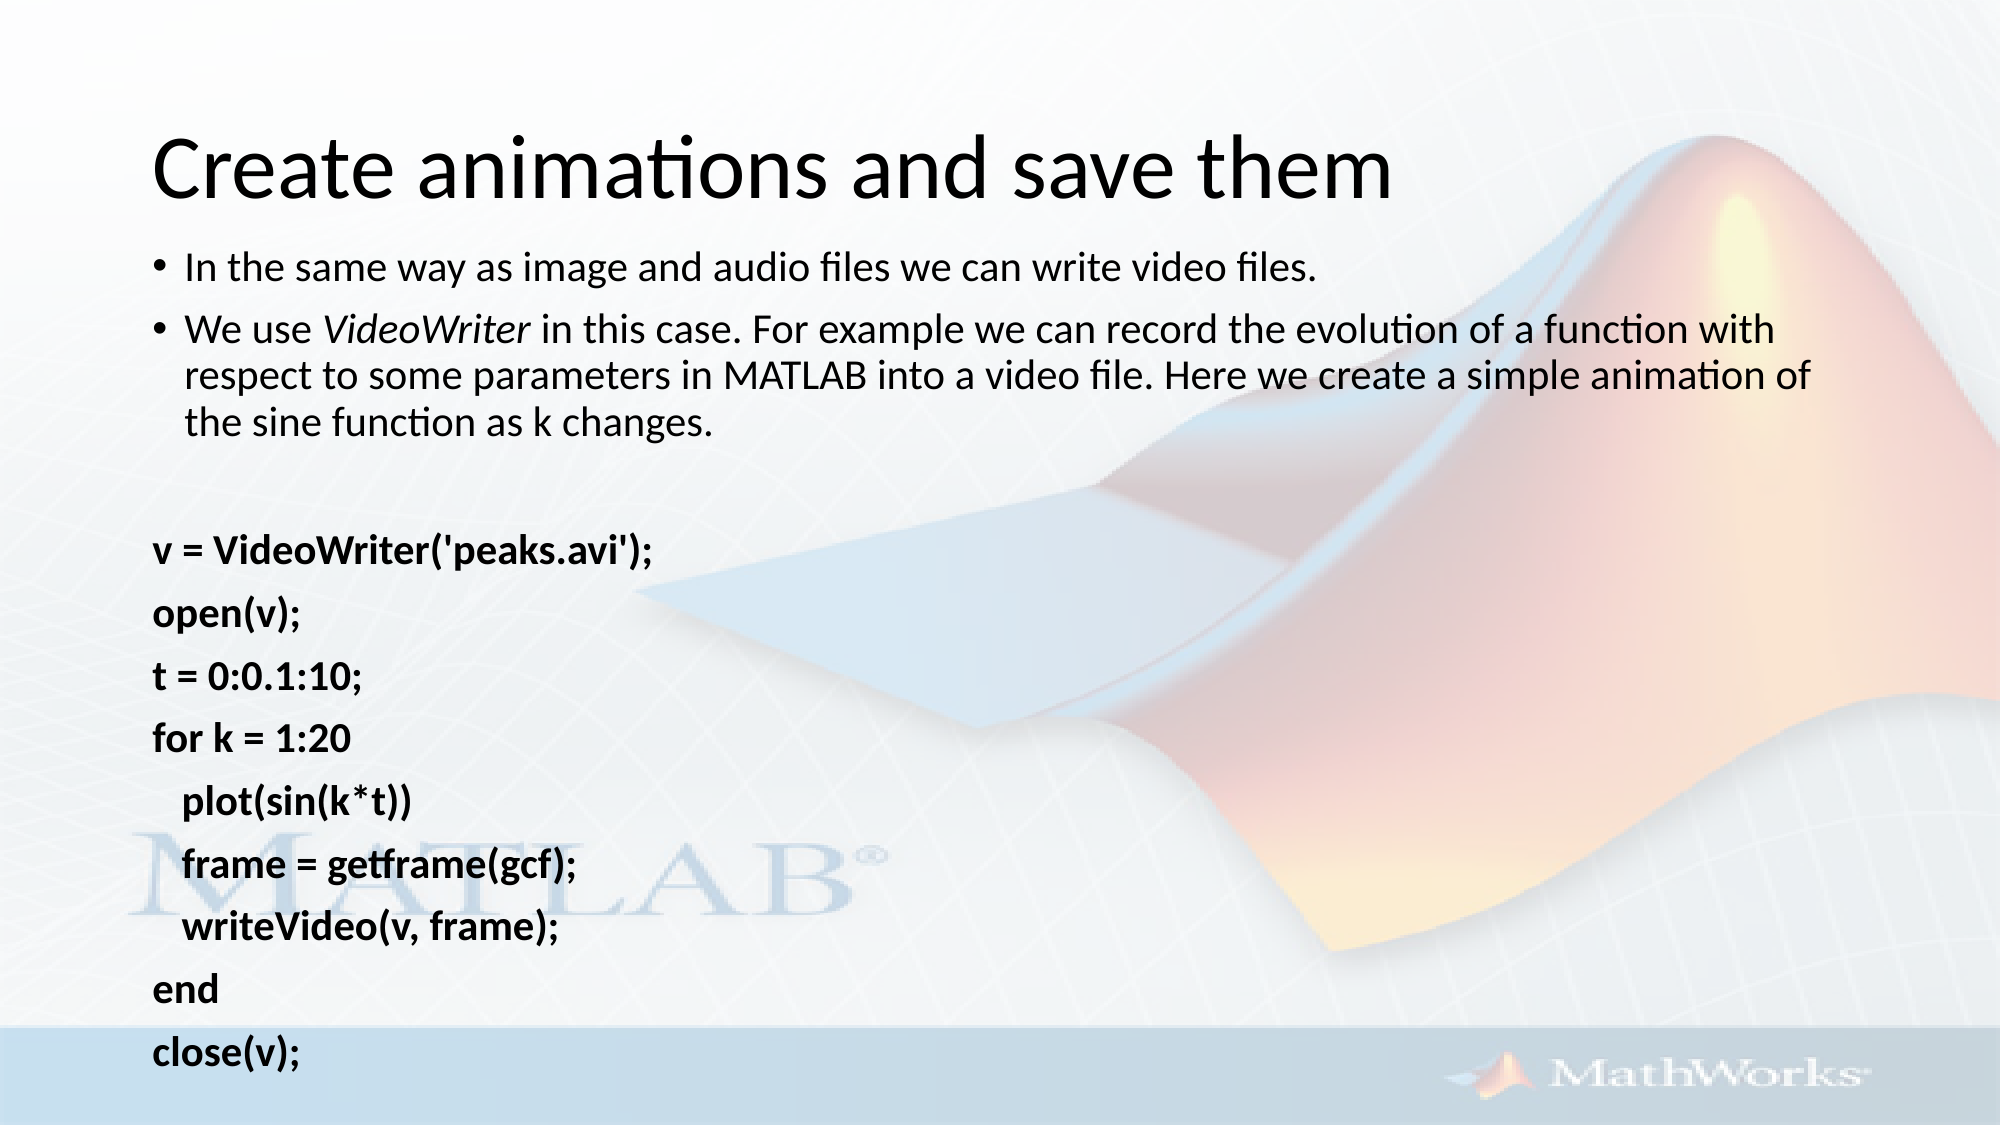

# Create animations and save them
In the same way as image and audio files we can write video files.
We use VideoWriter in this case. For example we can record the evolution of a function with respect to some parameters in MATLAB into a video file. Here we create a simple animation of the sine function as k changes.

v = VideoWriter('peaks.avi');
open(v);
t = 0:0.1:10;
for k = 1:20
   plot(sin(k*t))
   frame = getframe(gcf);
   writeVideo(v, frame);
end
close(v);